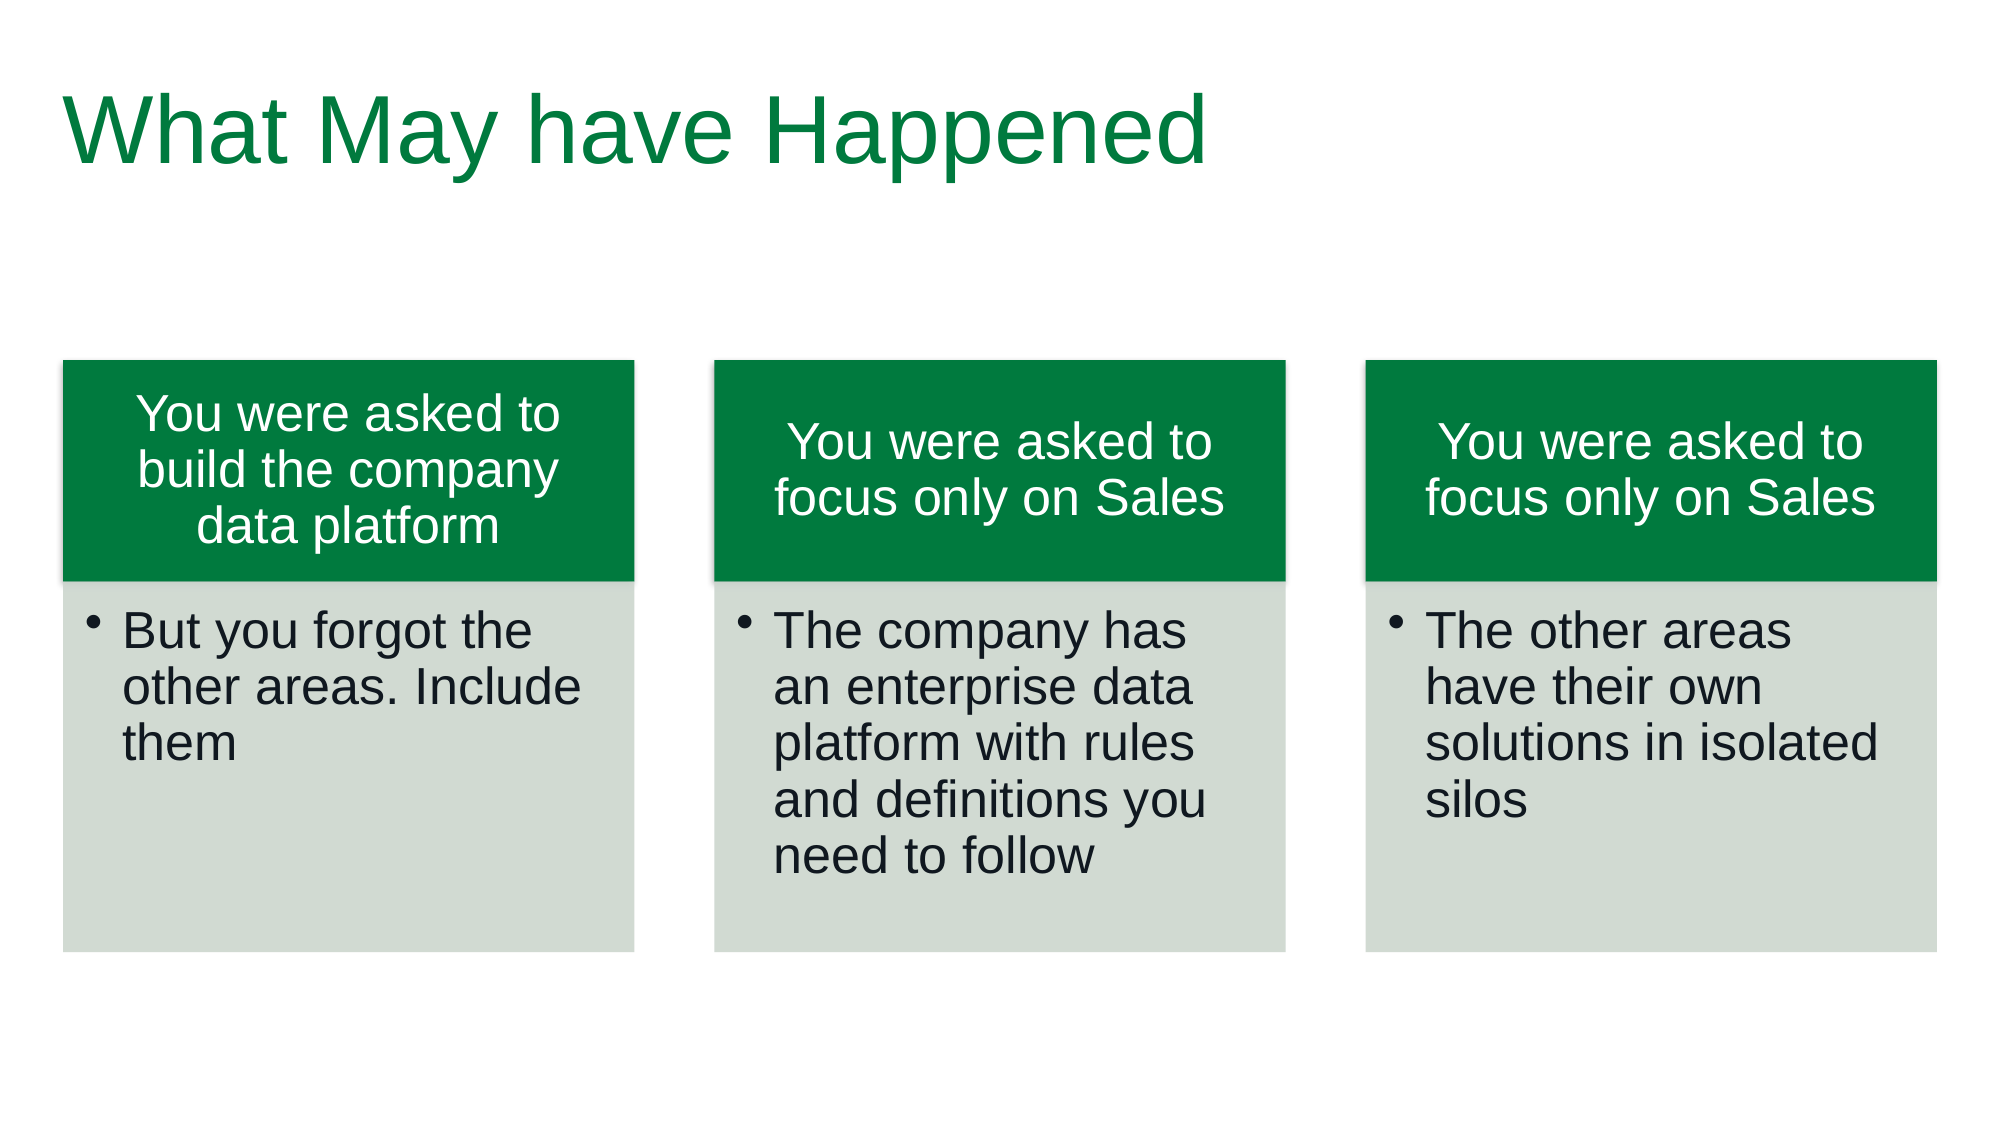

# What May have Happened
You were asked to build the company data platform
But you forgot the other areas. Include them
You were asked to focus only on Sales
The company has an enterprise data platform with rules and definitions you need to follow
You were asked to focus only on Sales
The other areas have their own solutions in isolated silos